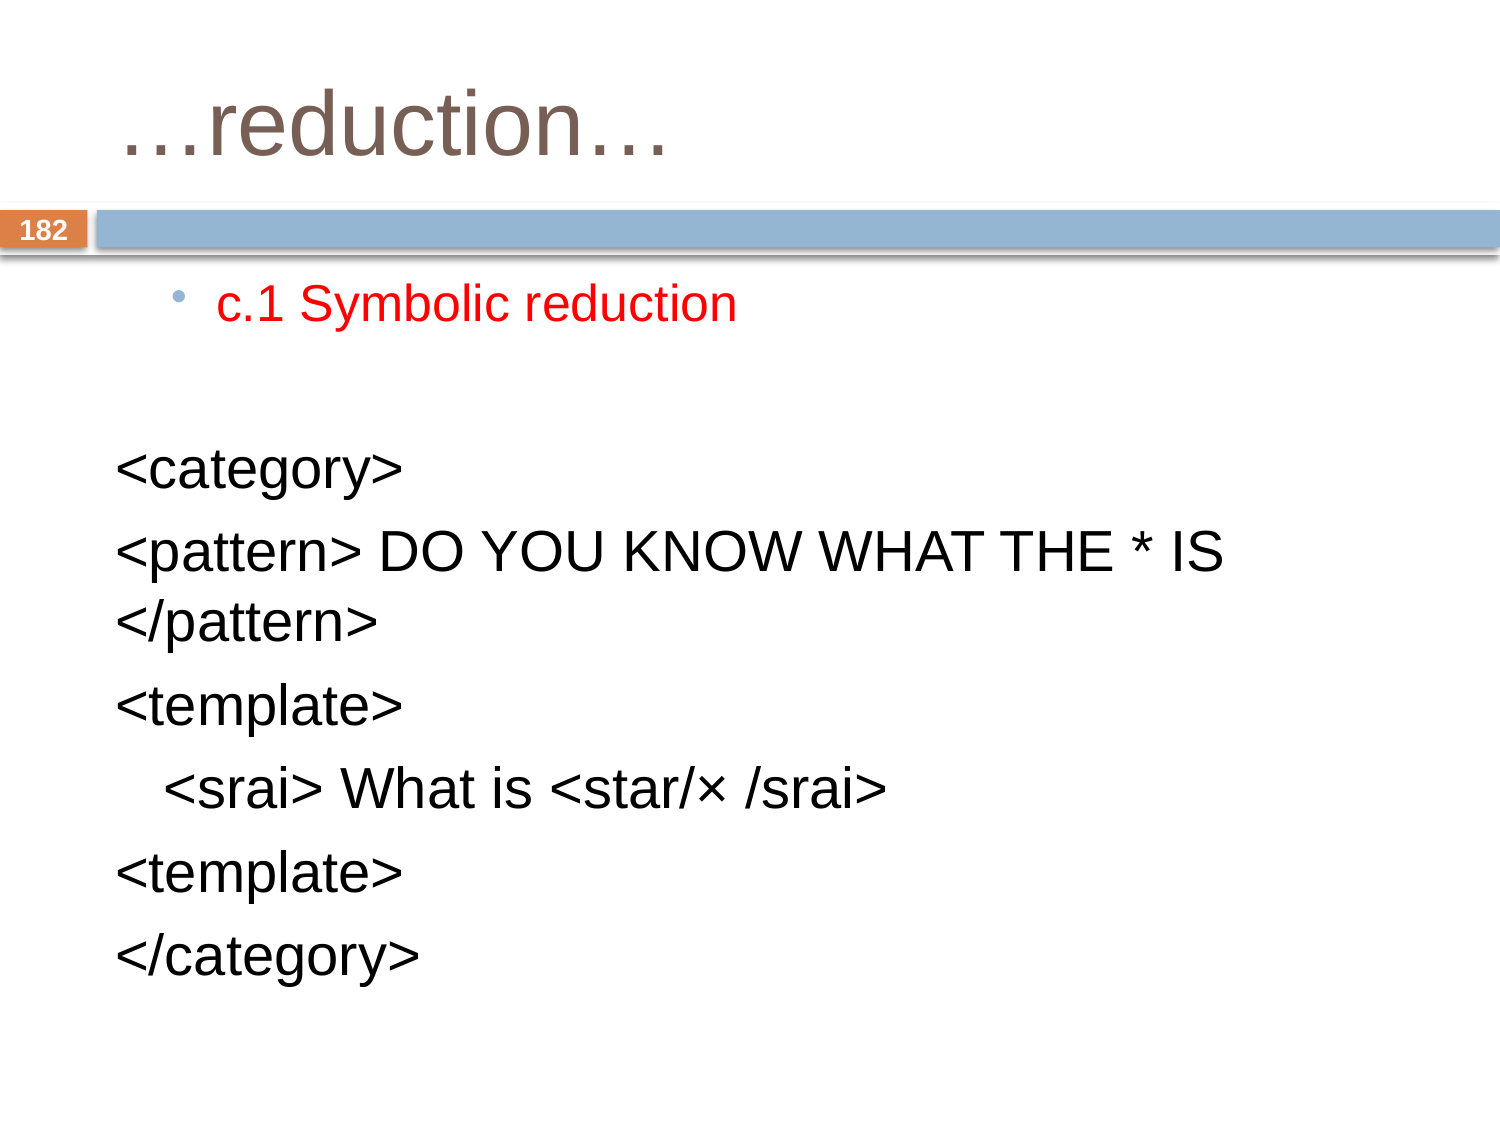

# …reduction…
182
c.1 Symbolic reduction

<category>
<pattern> DO YOU KNOW WHAT THE * IS </pattern>
<template>
   <srai> What is <star/× /srai>
<template>
</category>